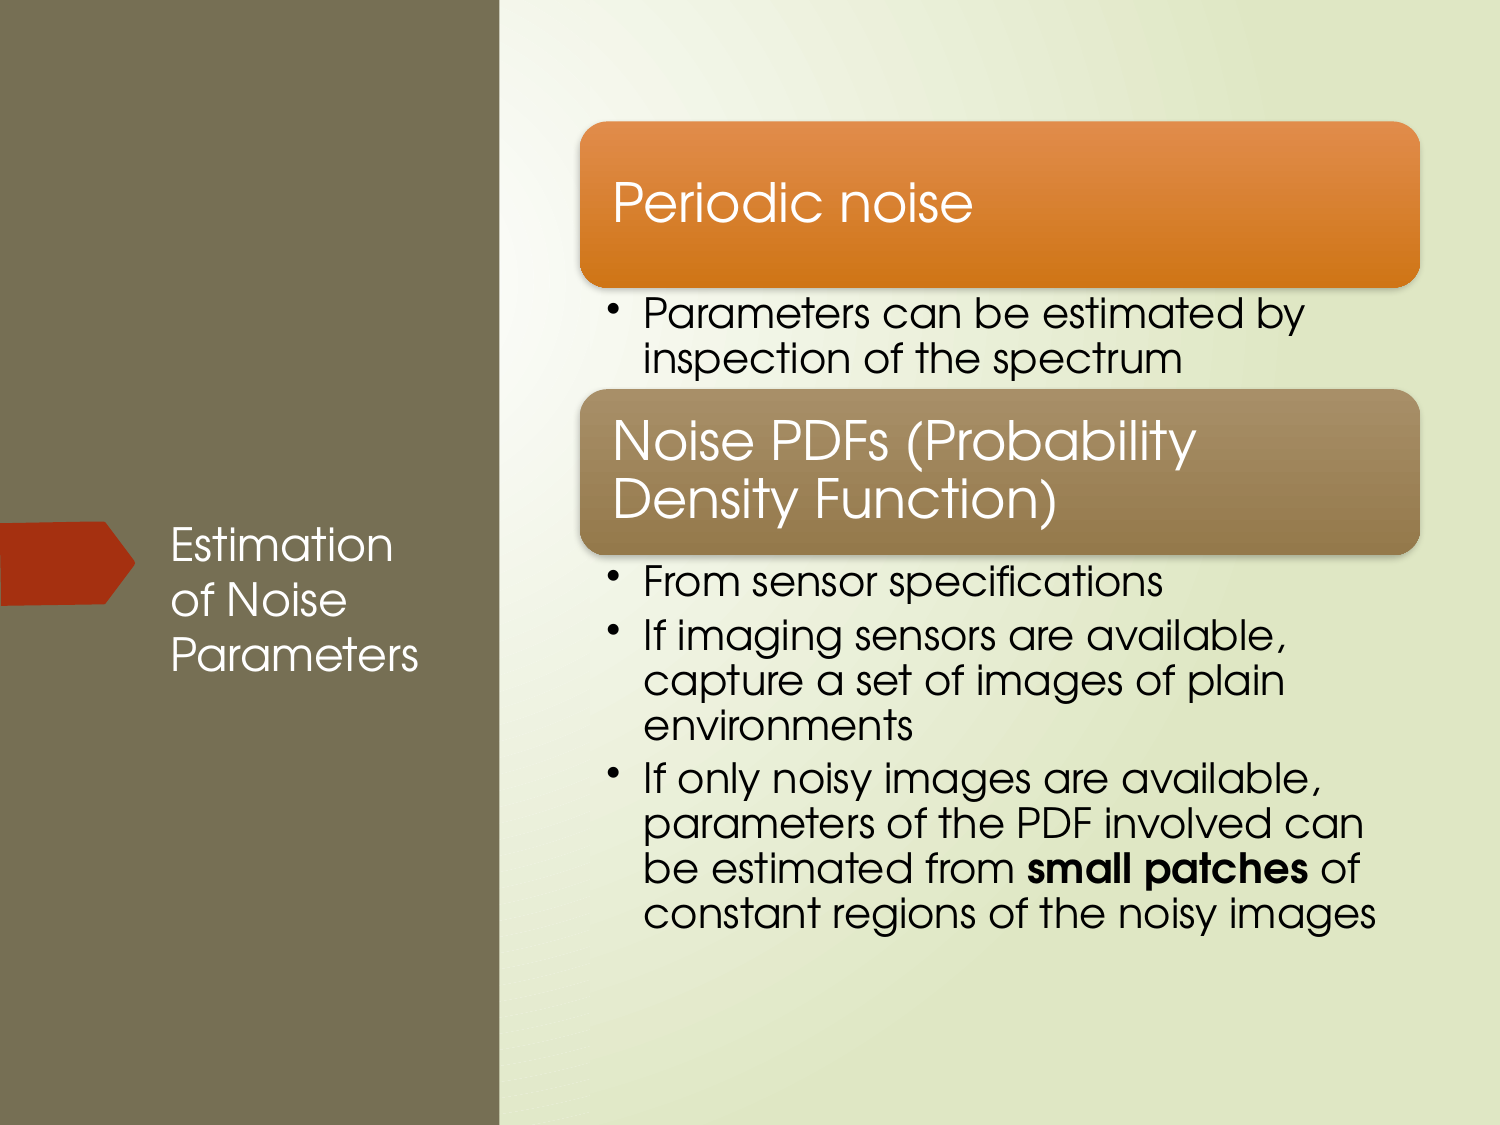

Periodic noise
Parameters can be estimated by inspection of the spectrum
Noise PDFs (Probability Density Function)
From sensor specifications
If imaging sensors are available, capture a set of images of plain environments
If only noisy images are available, parameters of the PDF involved can be estimated from small patches of constant regions of the noisy images

# Estimation of Noise Parameters